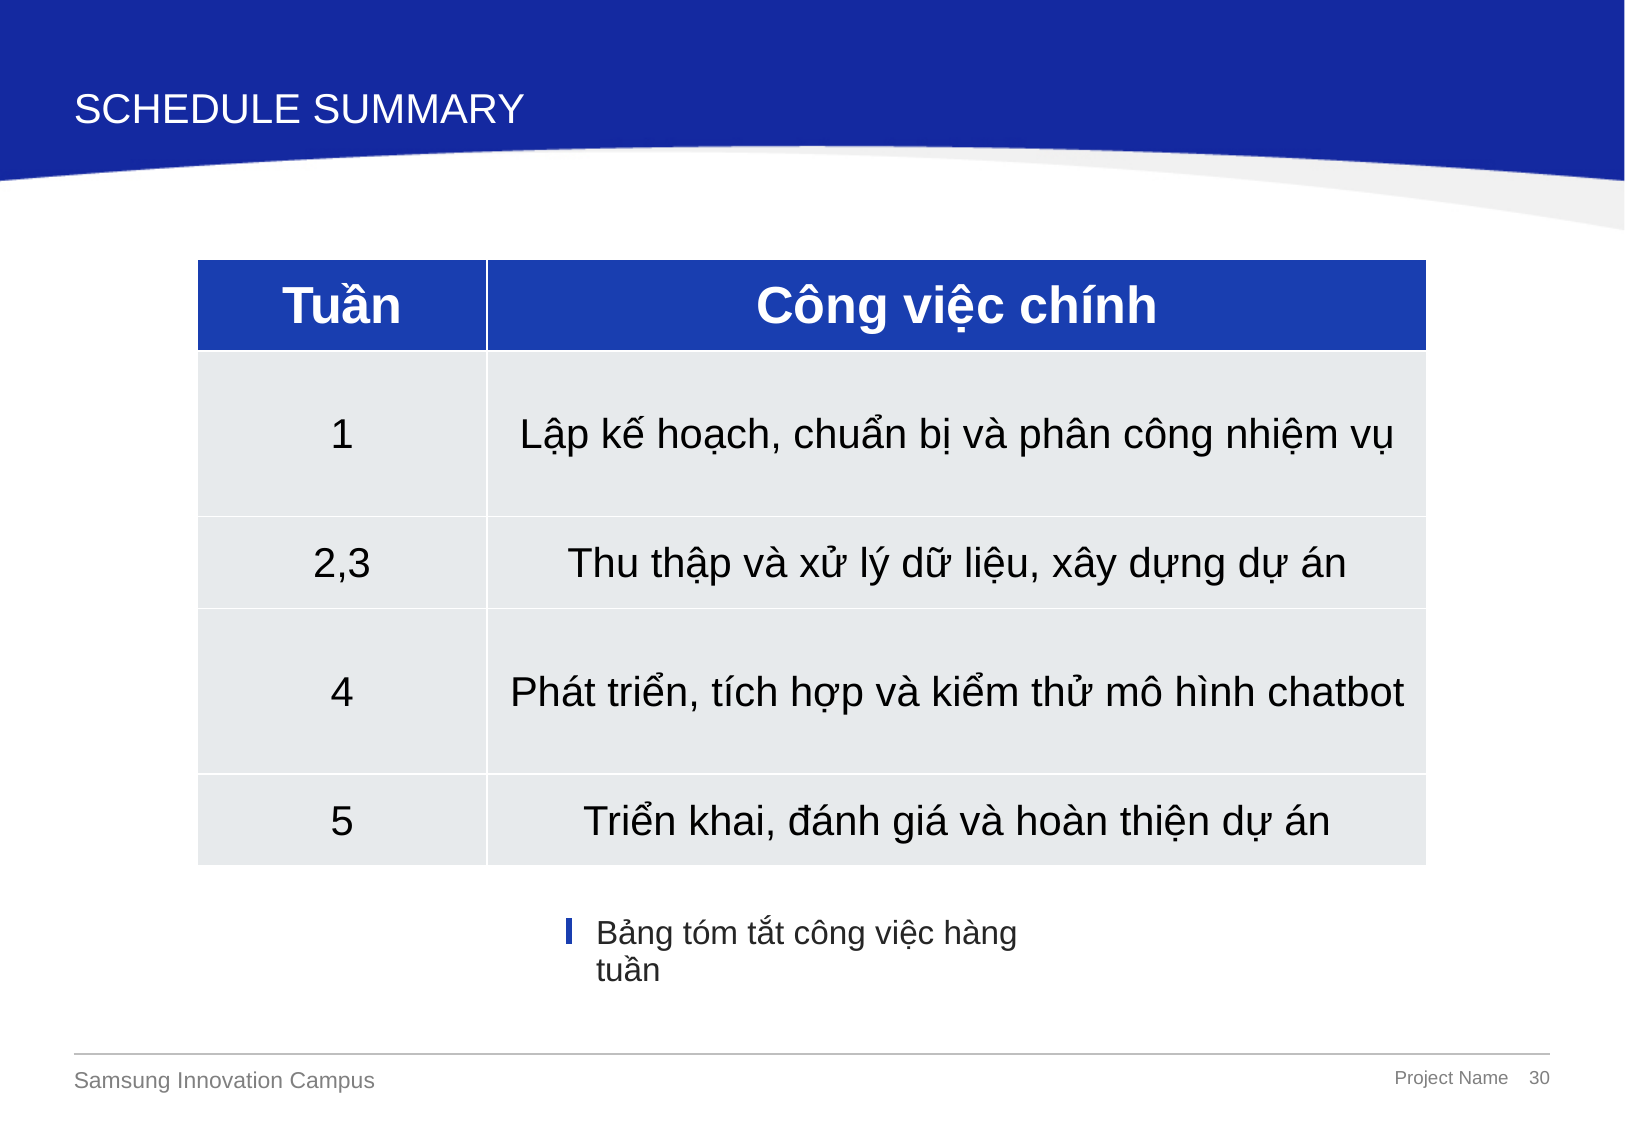

SCHEDULE SUMMARY

| Tuần | Công việc chính |
| --- | --- |
| 1 | Lập kế hoạch, chuẩn bị và phân công nhiệm vụ |
| 2,3 | Thu thập và xử lý dữ liệu, xây dựng dự án |
| 4 | Phát triển, tích hợp và kiểm thử mô hình chatbot |
| 5 | Triển khai, đánh giá và hoàn thiện dự án |
Bảng tóm tắt công việc hàng tuần